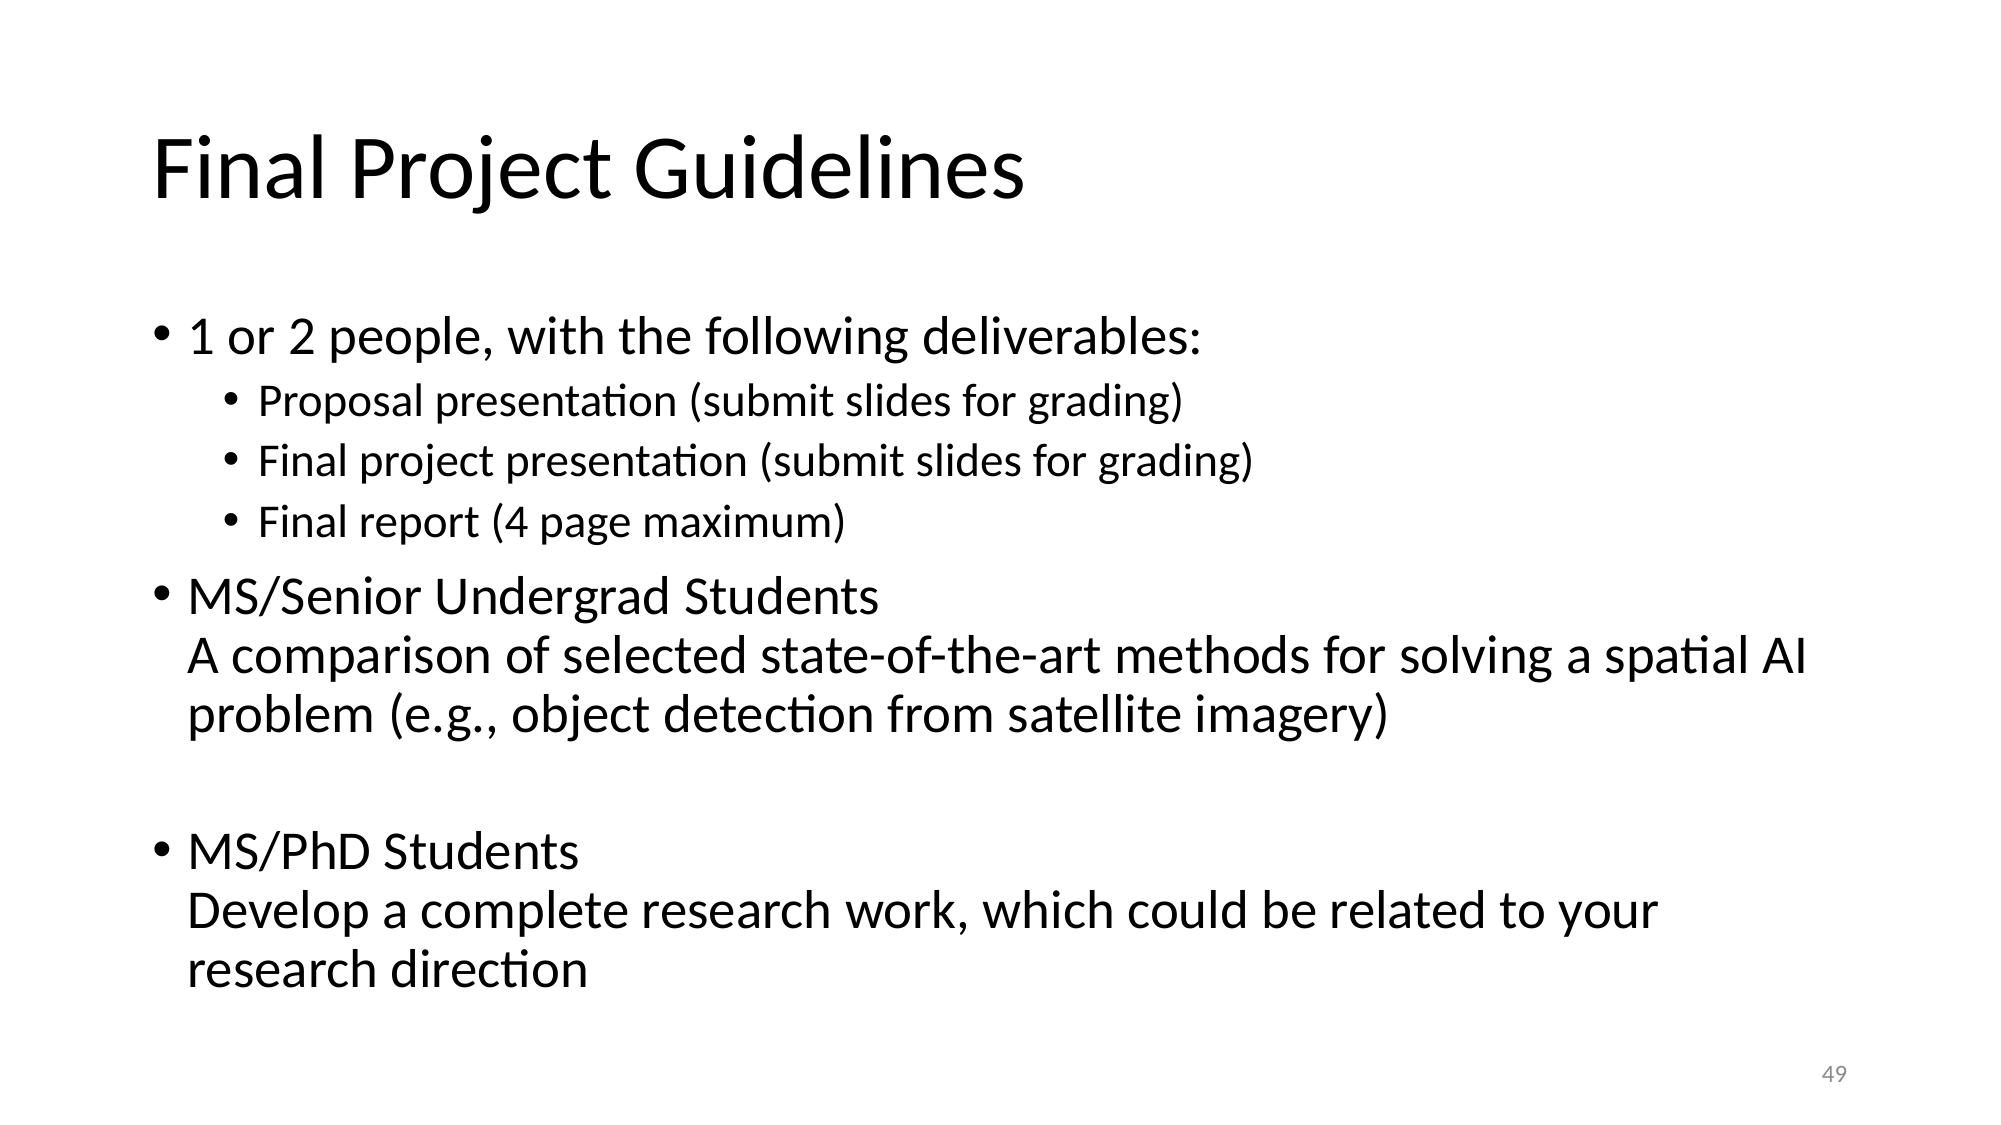

# Final Project Guidelines
1 or 2 people, with the following deliverables:
Proposal presentation (submit slides for grading)
Final project presentation (submit slides for grading)
Final report (4 page maximum)
MS/Senior Undergrad Students
A comparison of selected state-of-the-art methods for solving a spatial AI problem (e.g., object detection from satellite imagery)
MS/PhD Students
Develop a complete research work, which could be related to your research direction
49